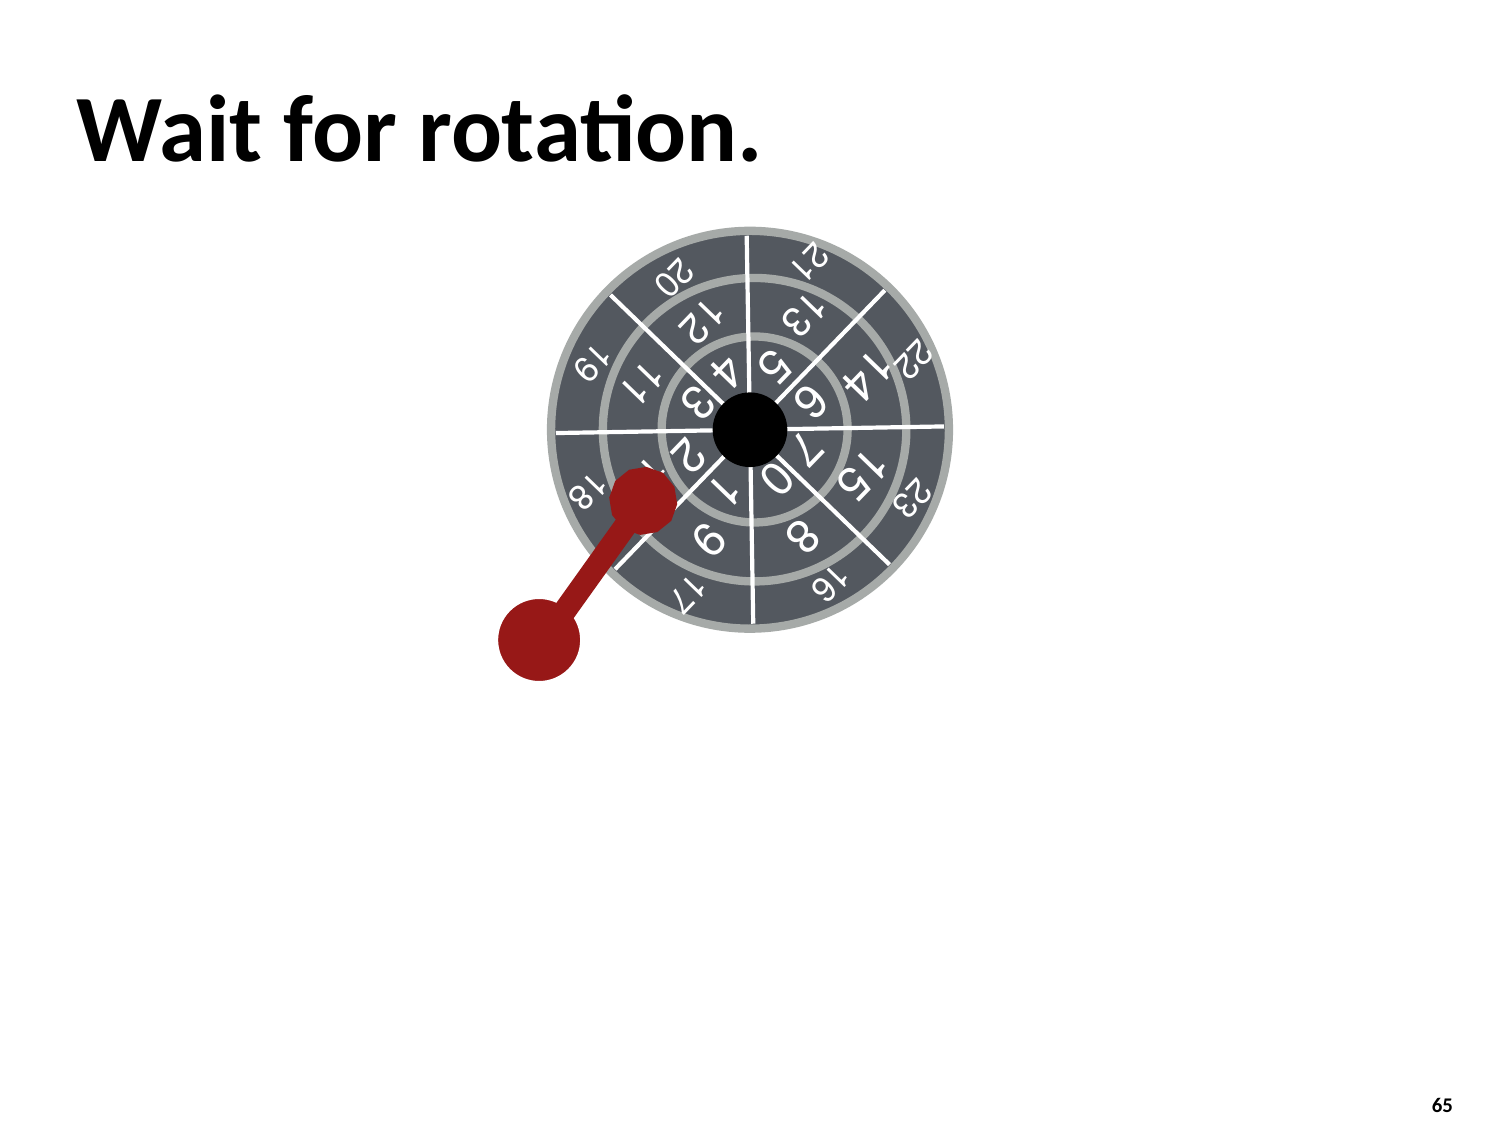

# Wait for rotation.

16
23

8
15

22
17

7
0
14
9
6
1

5
2

10
13
3
4
21
18
12
11
19
20